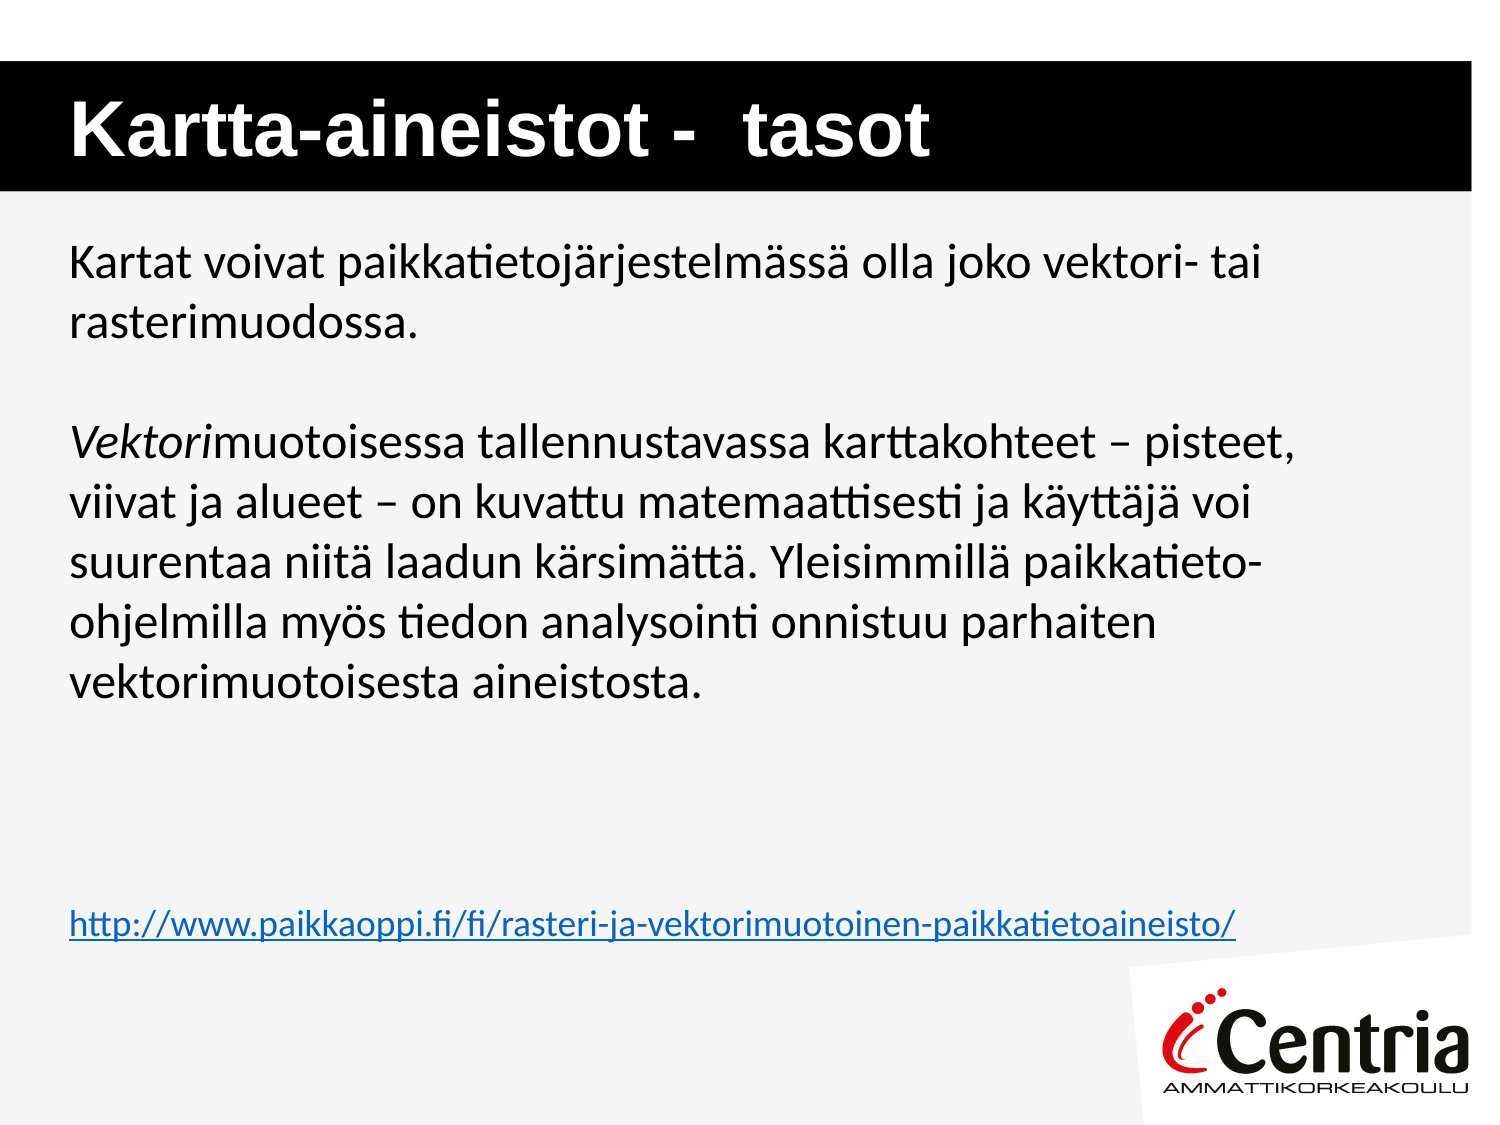

# Kartta-aineistot -  tasot
Kartat voivat paikkatietojärjestelmässä olla joko vektori- tai rasterimuodossa.

Vektorimuotoisessa tallennustavassa karttakohteet – pisteet, viivat ja alueet – on kuvattu matemaattisesti ja käyttäjä voi suurentaa niitä laadun kärsimättä. Yleisimmillä paikkatieto-ohjelmilla myös tiedon analysointi onnistuu parhaiten vektorimuotoisesta aineistosta.
http://www.paikkaoppi.fi/fi/rasteri-ja-vektorimuotoinen-paikkatietoaineisto/